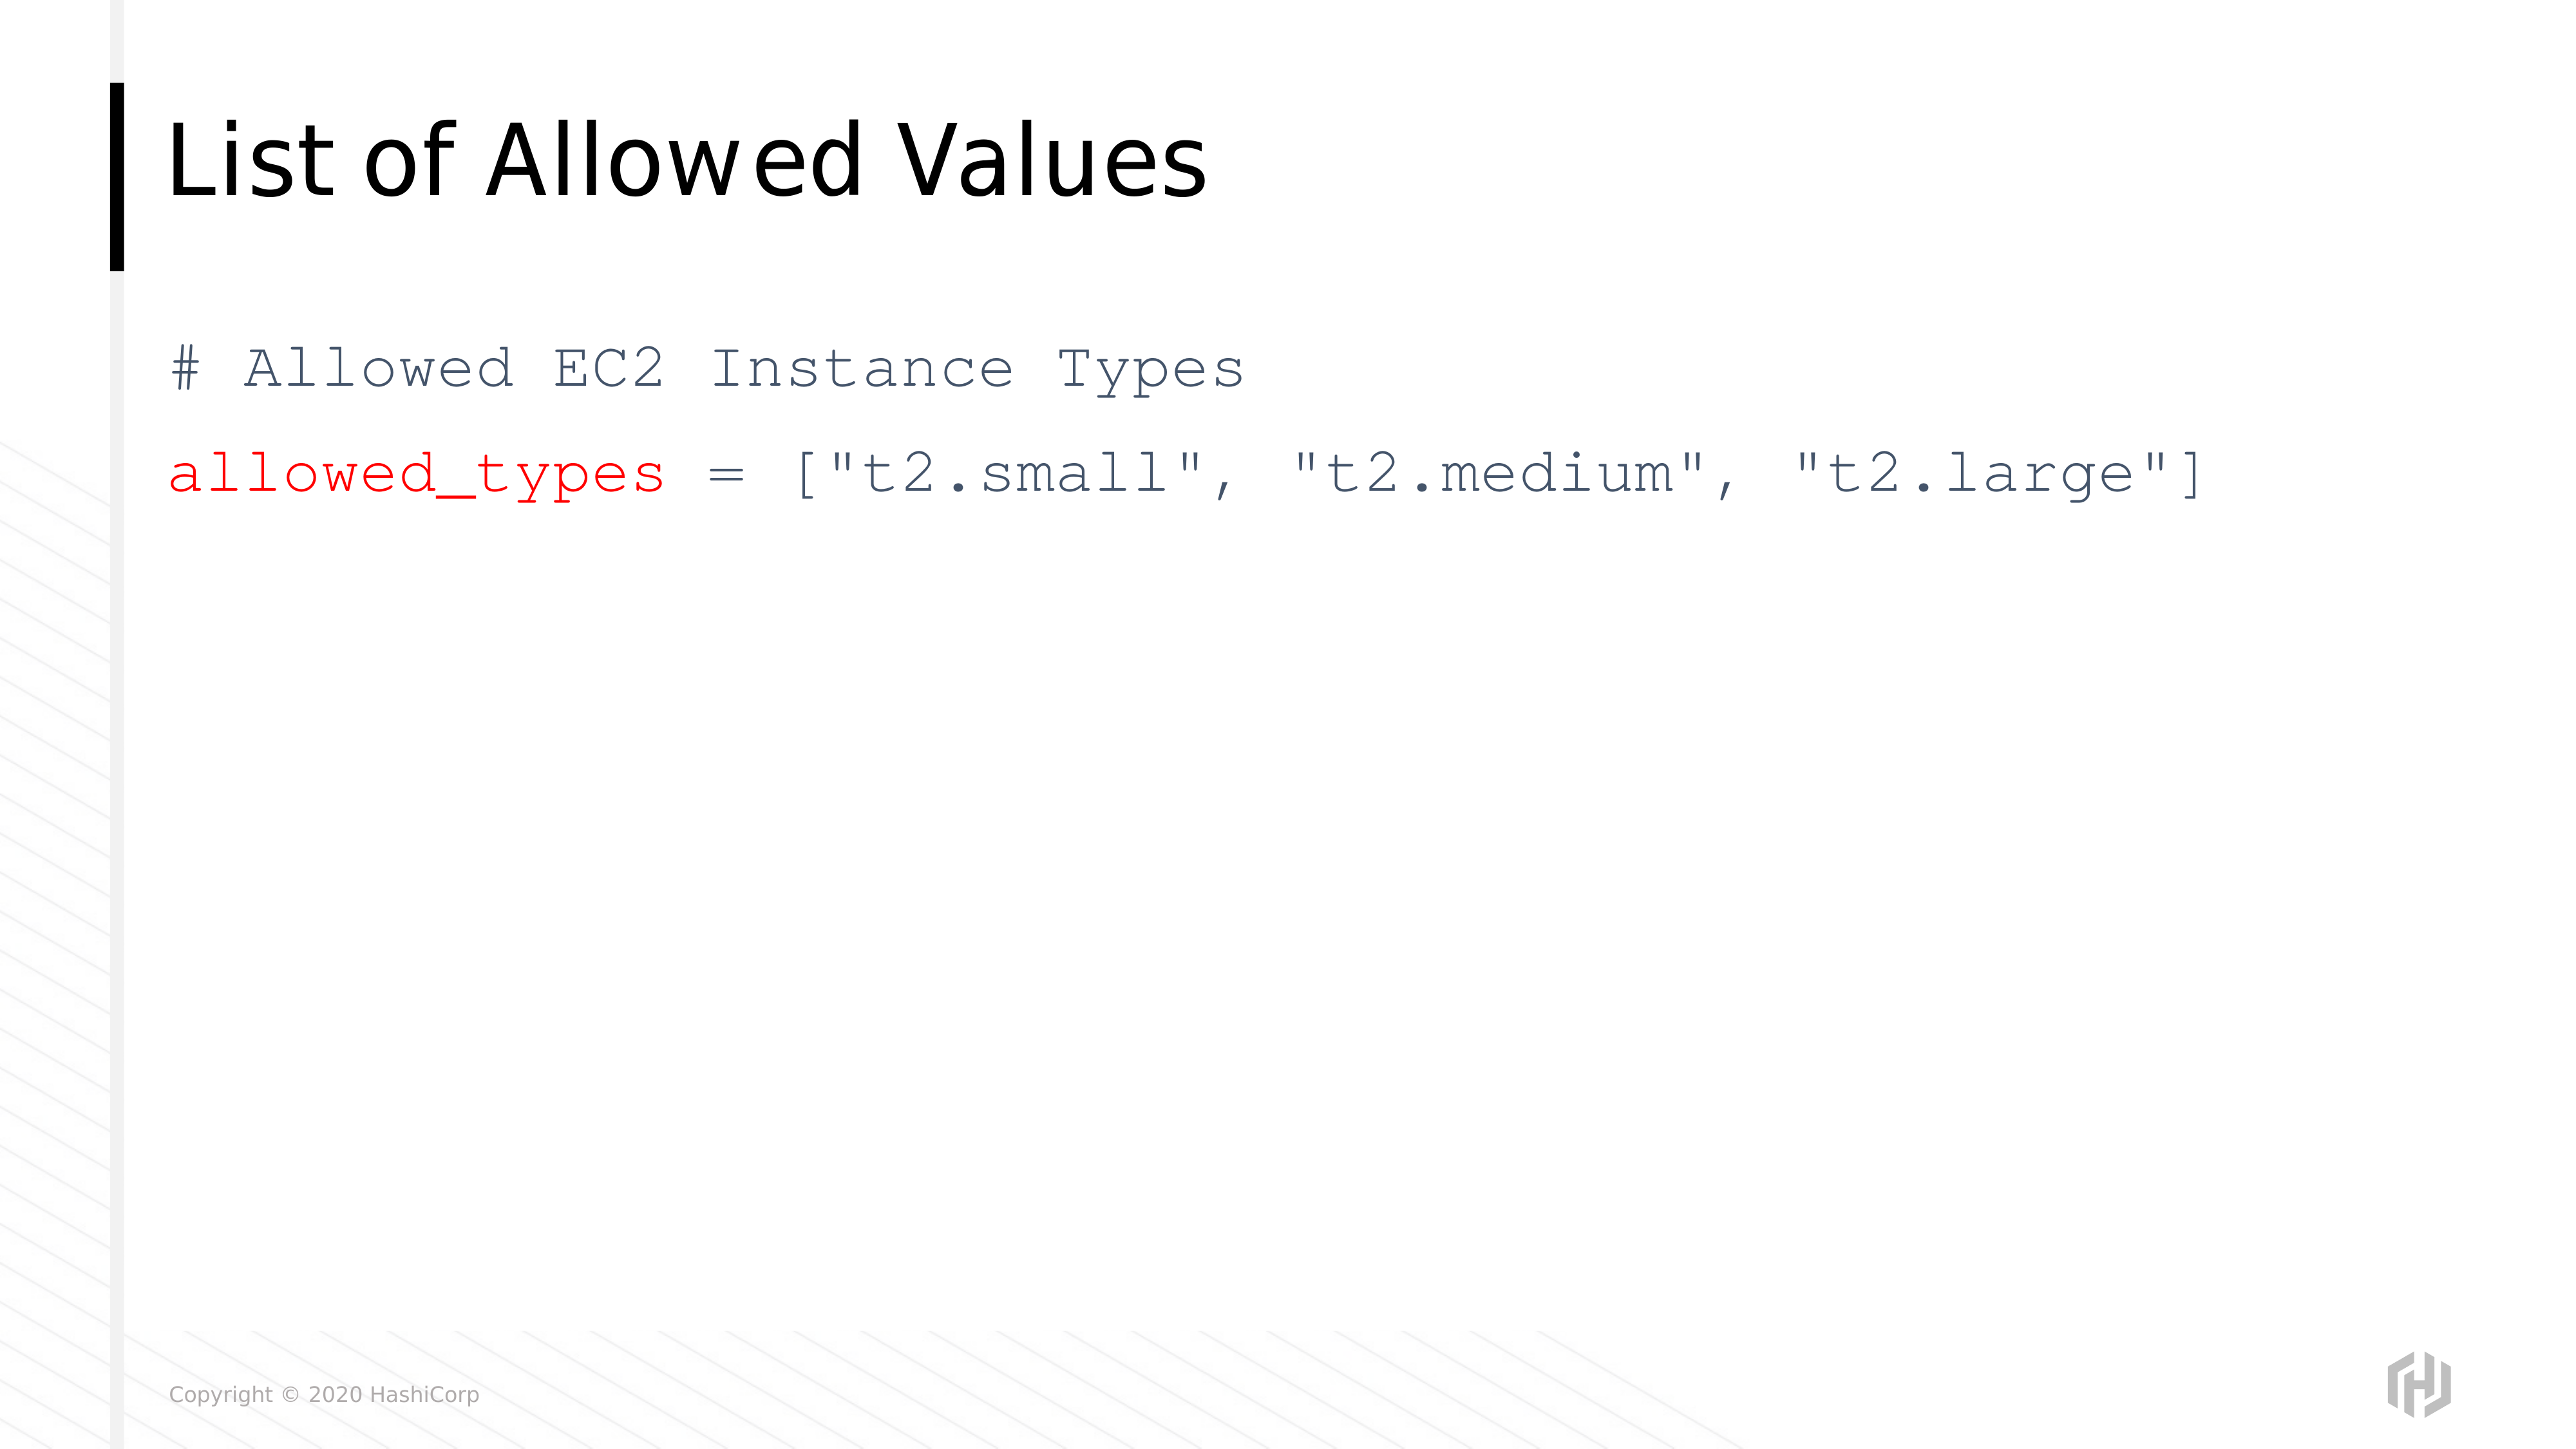

# List of Allowed Values
# Allowed EC2 Instance Types
allowed_types = ["t2.small", "t2.medium", "t2.large"]